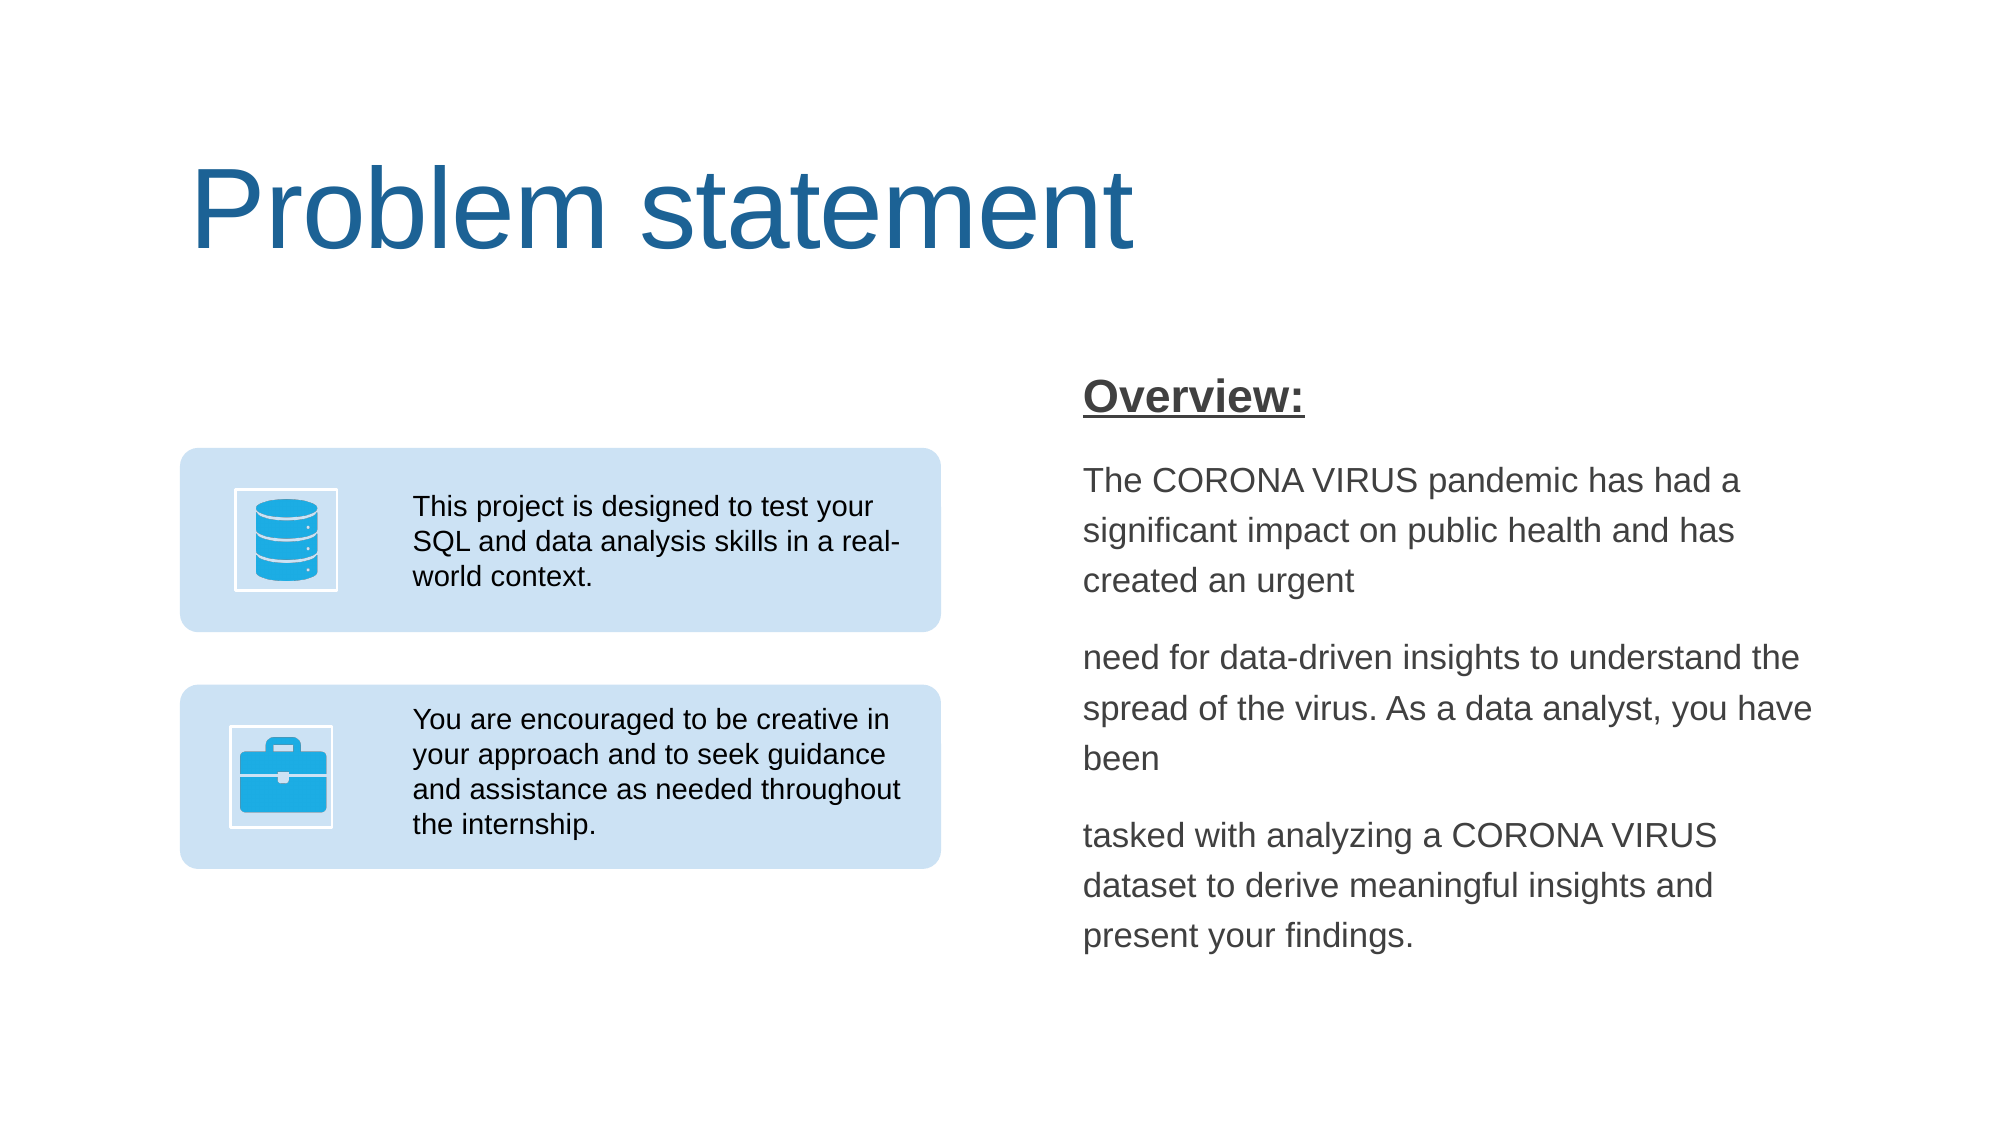

# Problem statement
This project is designed to test your SQL and data analysis skills in a real-world context.
You are encouraged to be creative in your approach and to seek guidance and assistance as needed throughout the internship.
Overview:
The CORONA VIRUS pandemic has had a significant impact on public health and has created an urgent
need for data-driven insights to understand the spread of the virus. As a data analyst, you have been
tasked with analyzing a CORONA VIRUS dataset to derive meaningful insights and present your findings.